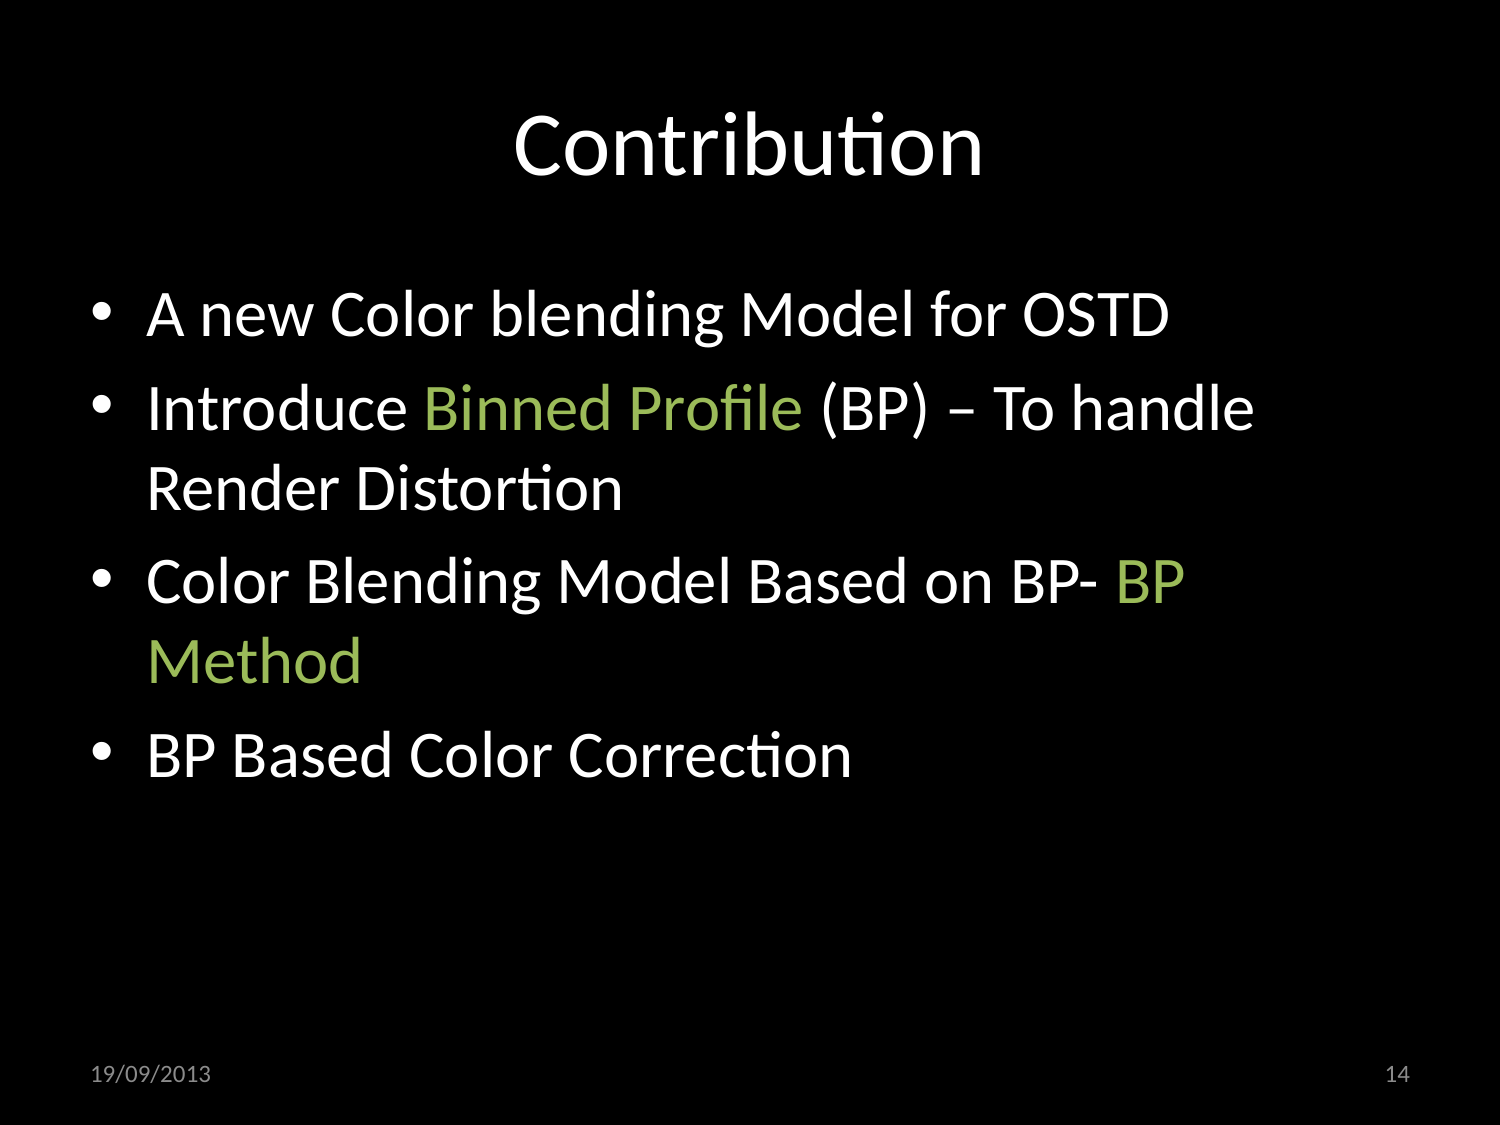

# Contribution
A new Color blending Model for OSTD
Introduce Binned Profile (BP) – To handle Render Distortion
Color Blending Model Based on BP- BP Method
BP Based Color Correction

19/09/2013
14